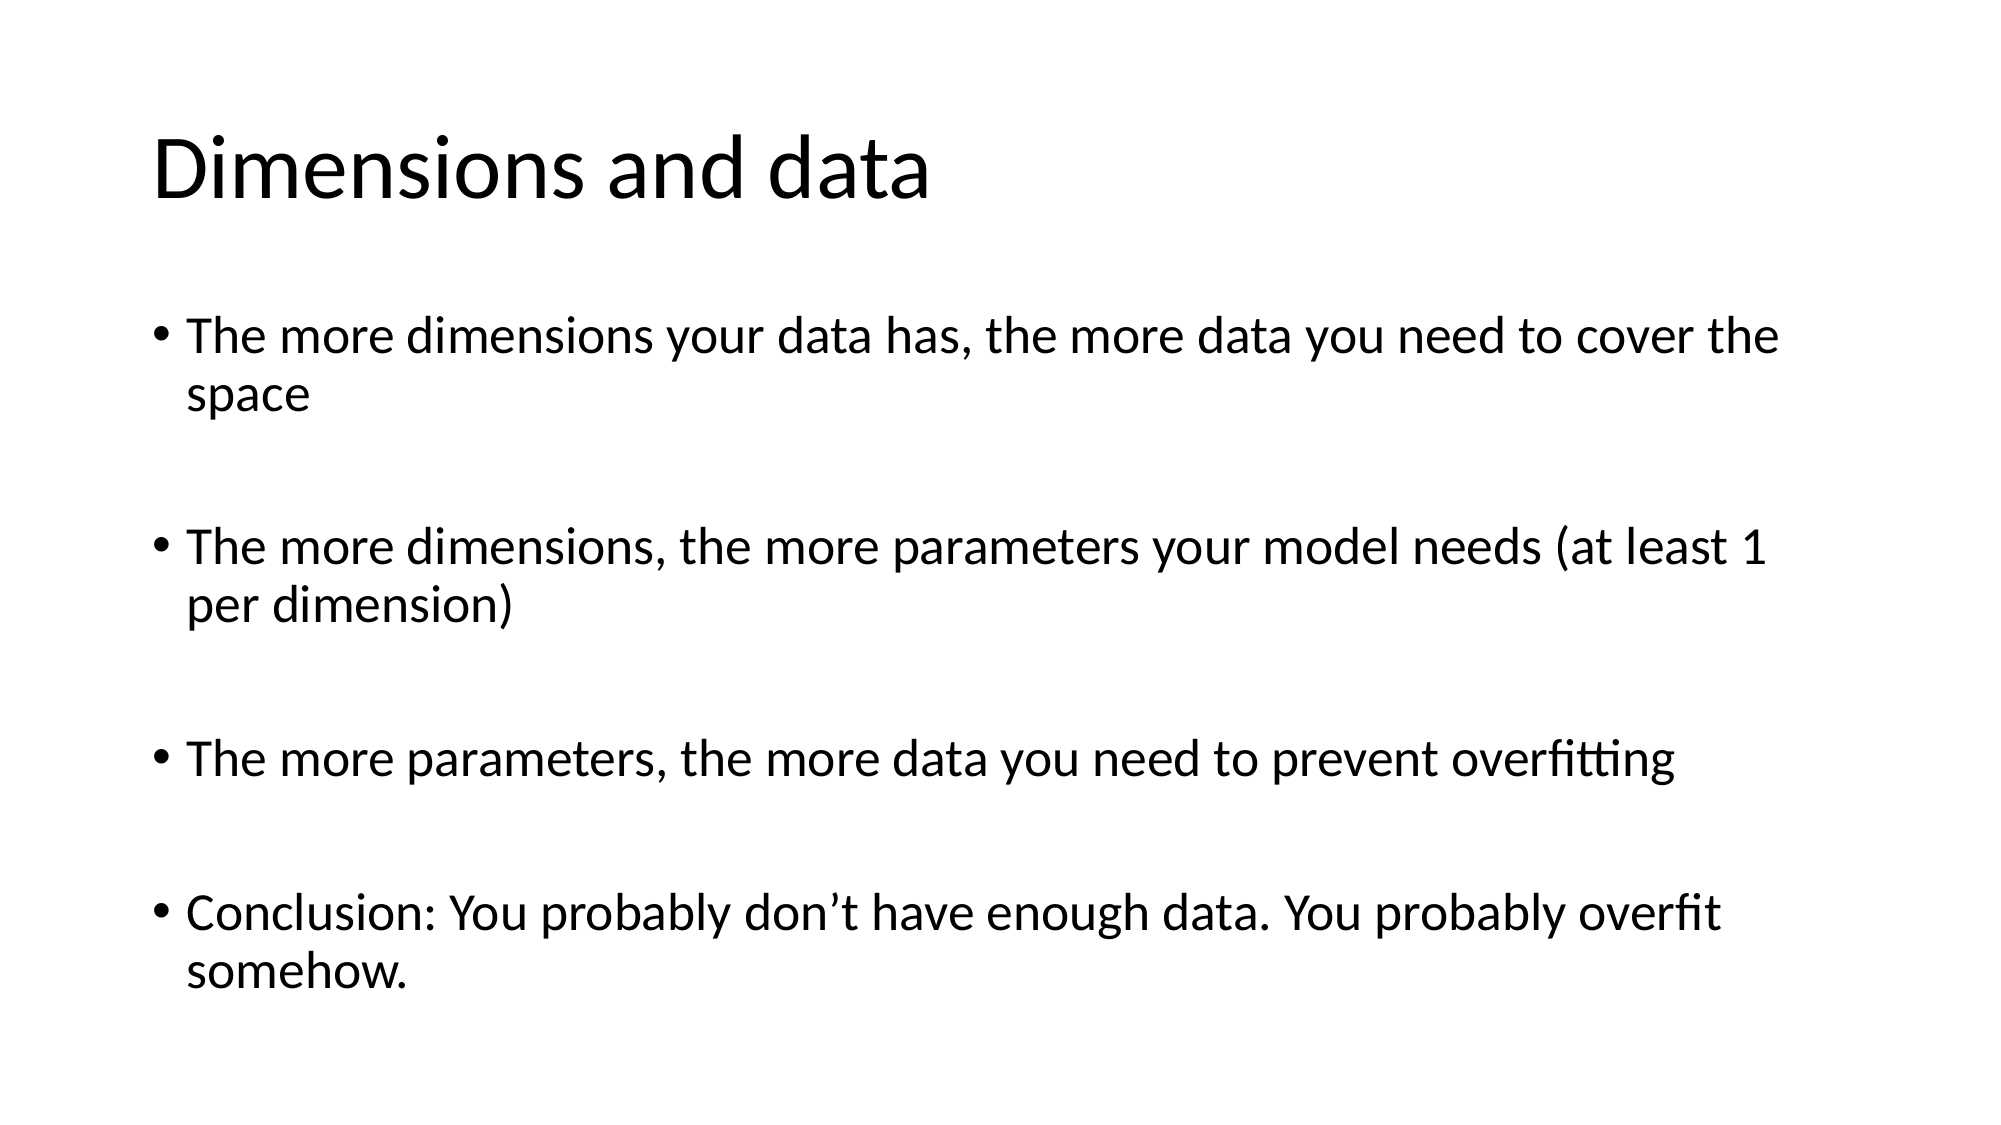

# Dimensions and data
The more dimensions your data has, the more data you need to cover the space

The more dimensions, the more parameters your model needs (at least 1 per dimension)

The more parameters, the more data you need to prevent overfitting

Conclusion: You probably don’t have enough data. You probably overfit somehow.